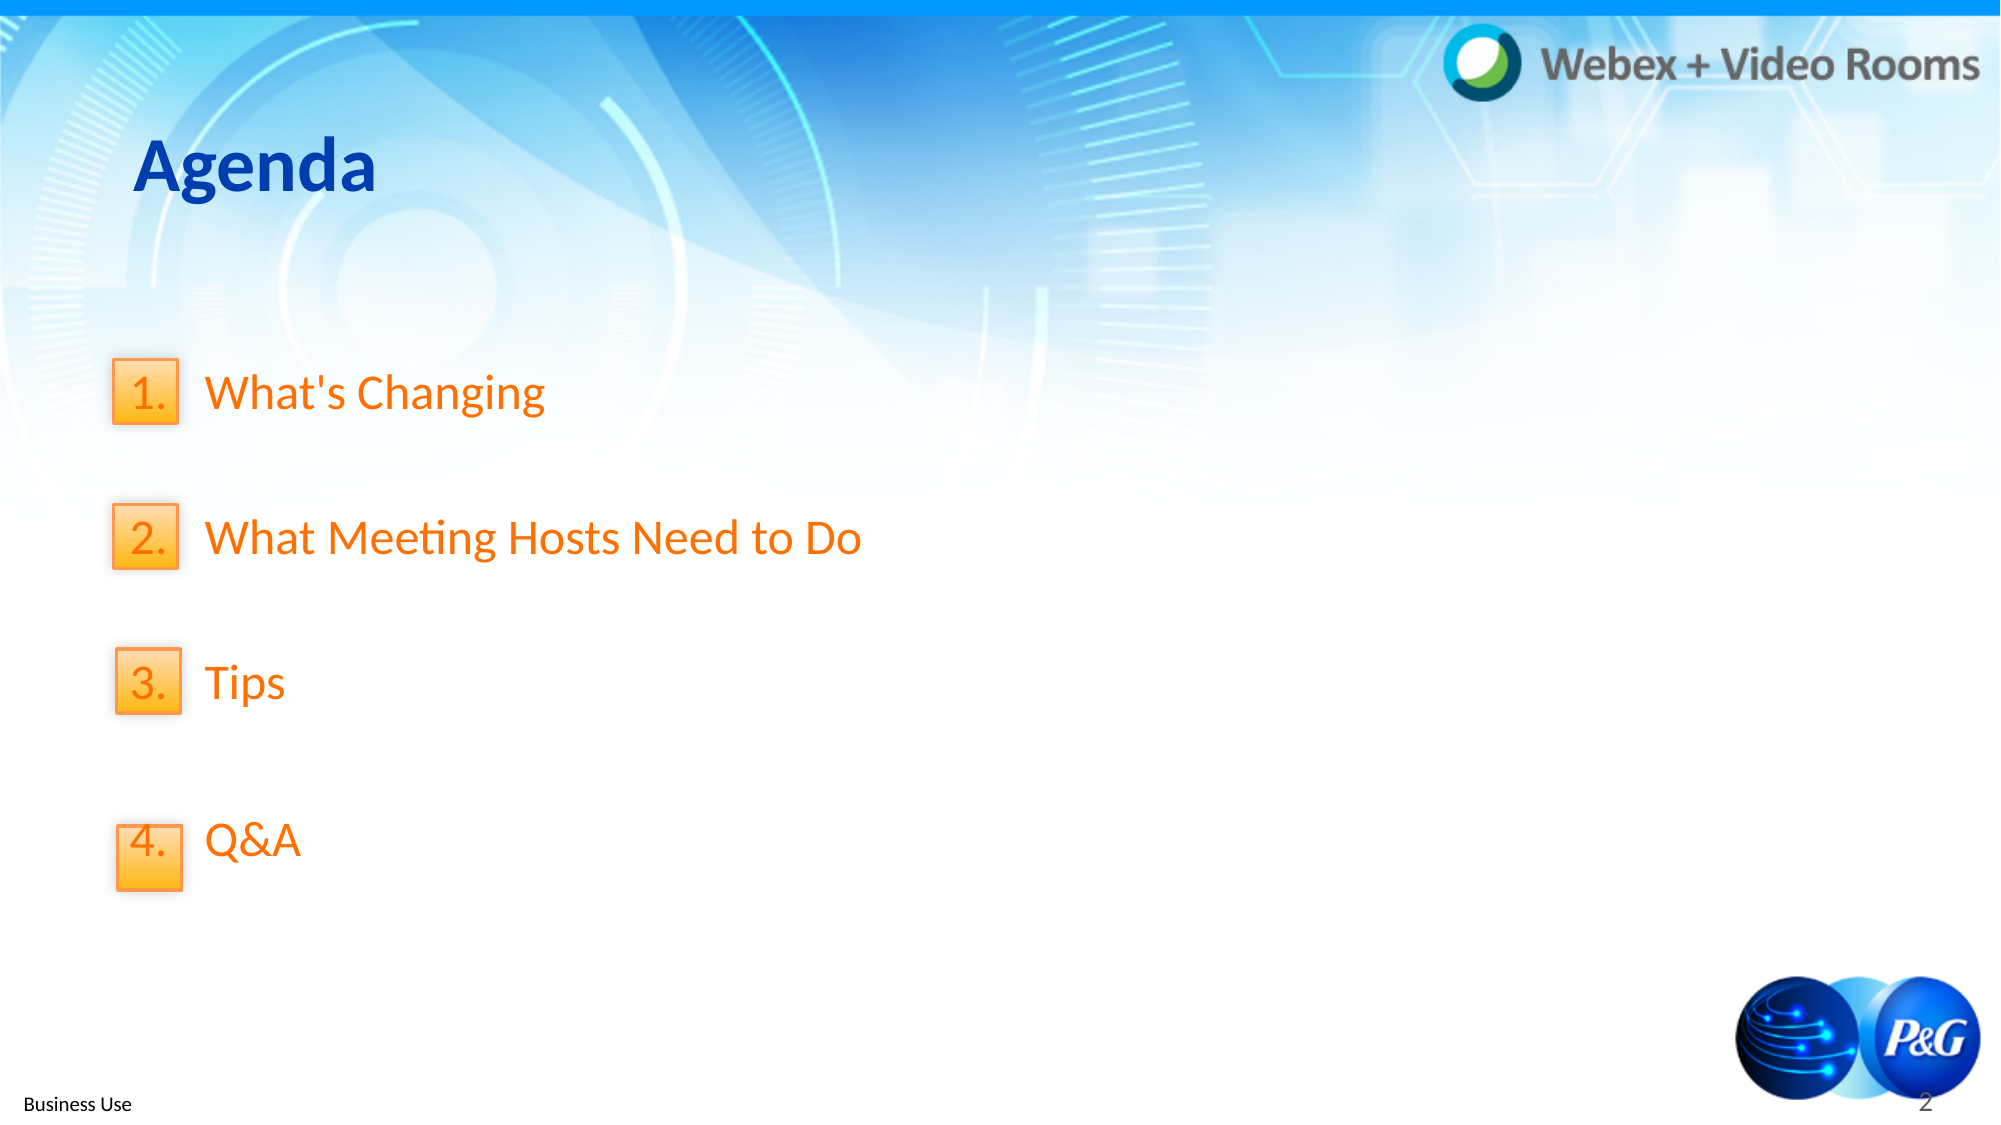

# Agenda

What's Changing

What Meeting Hosts Need to Do

Tips

Q&A